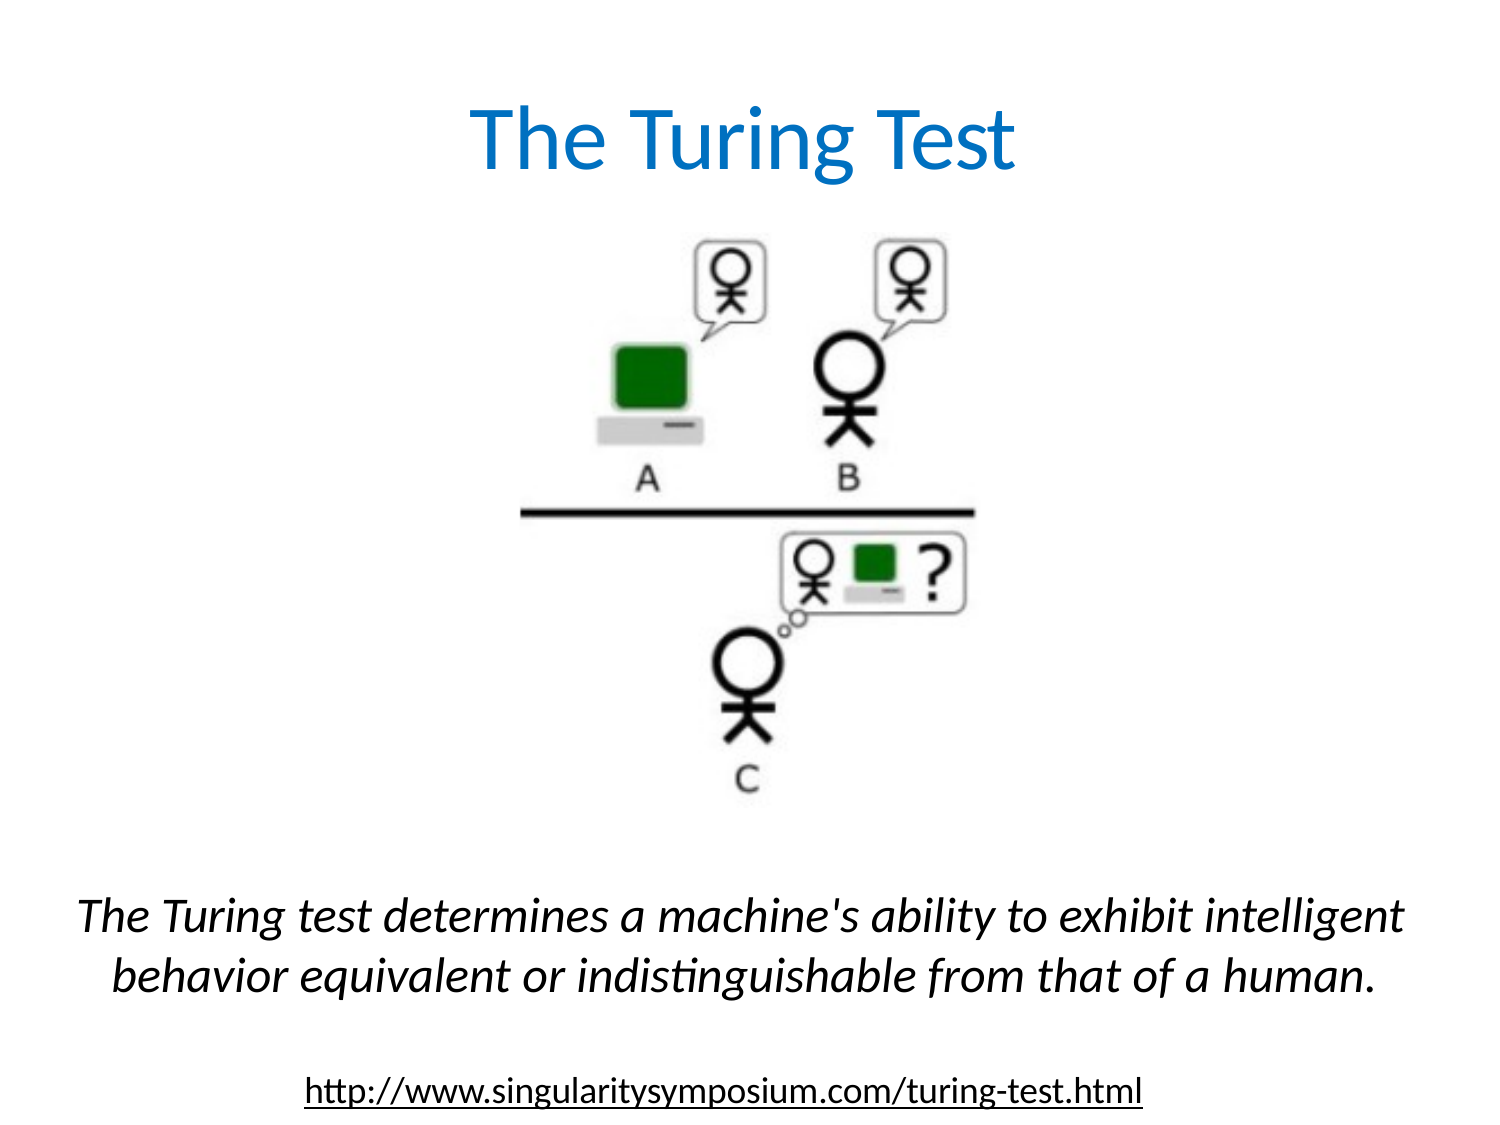

# The Turing Test

The Turing test determines a machine's ability to exhibit intelligent  behavior equivalent or indistinguishable from that of a human.

http://www.singularitysymposium.com/turing-test.html